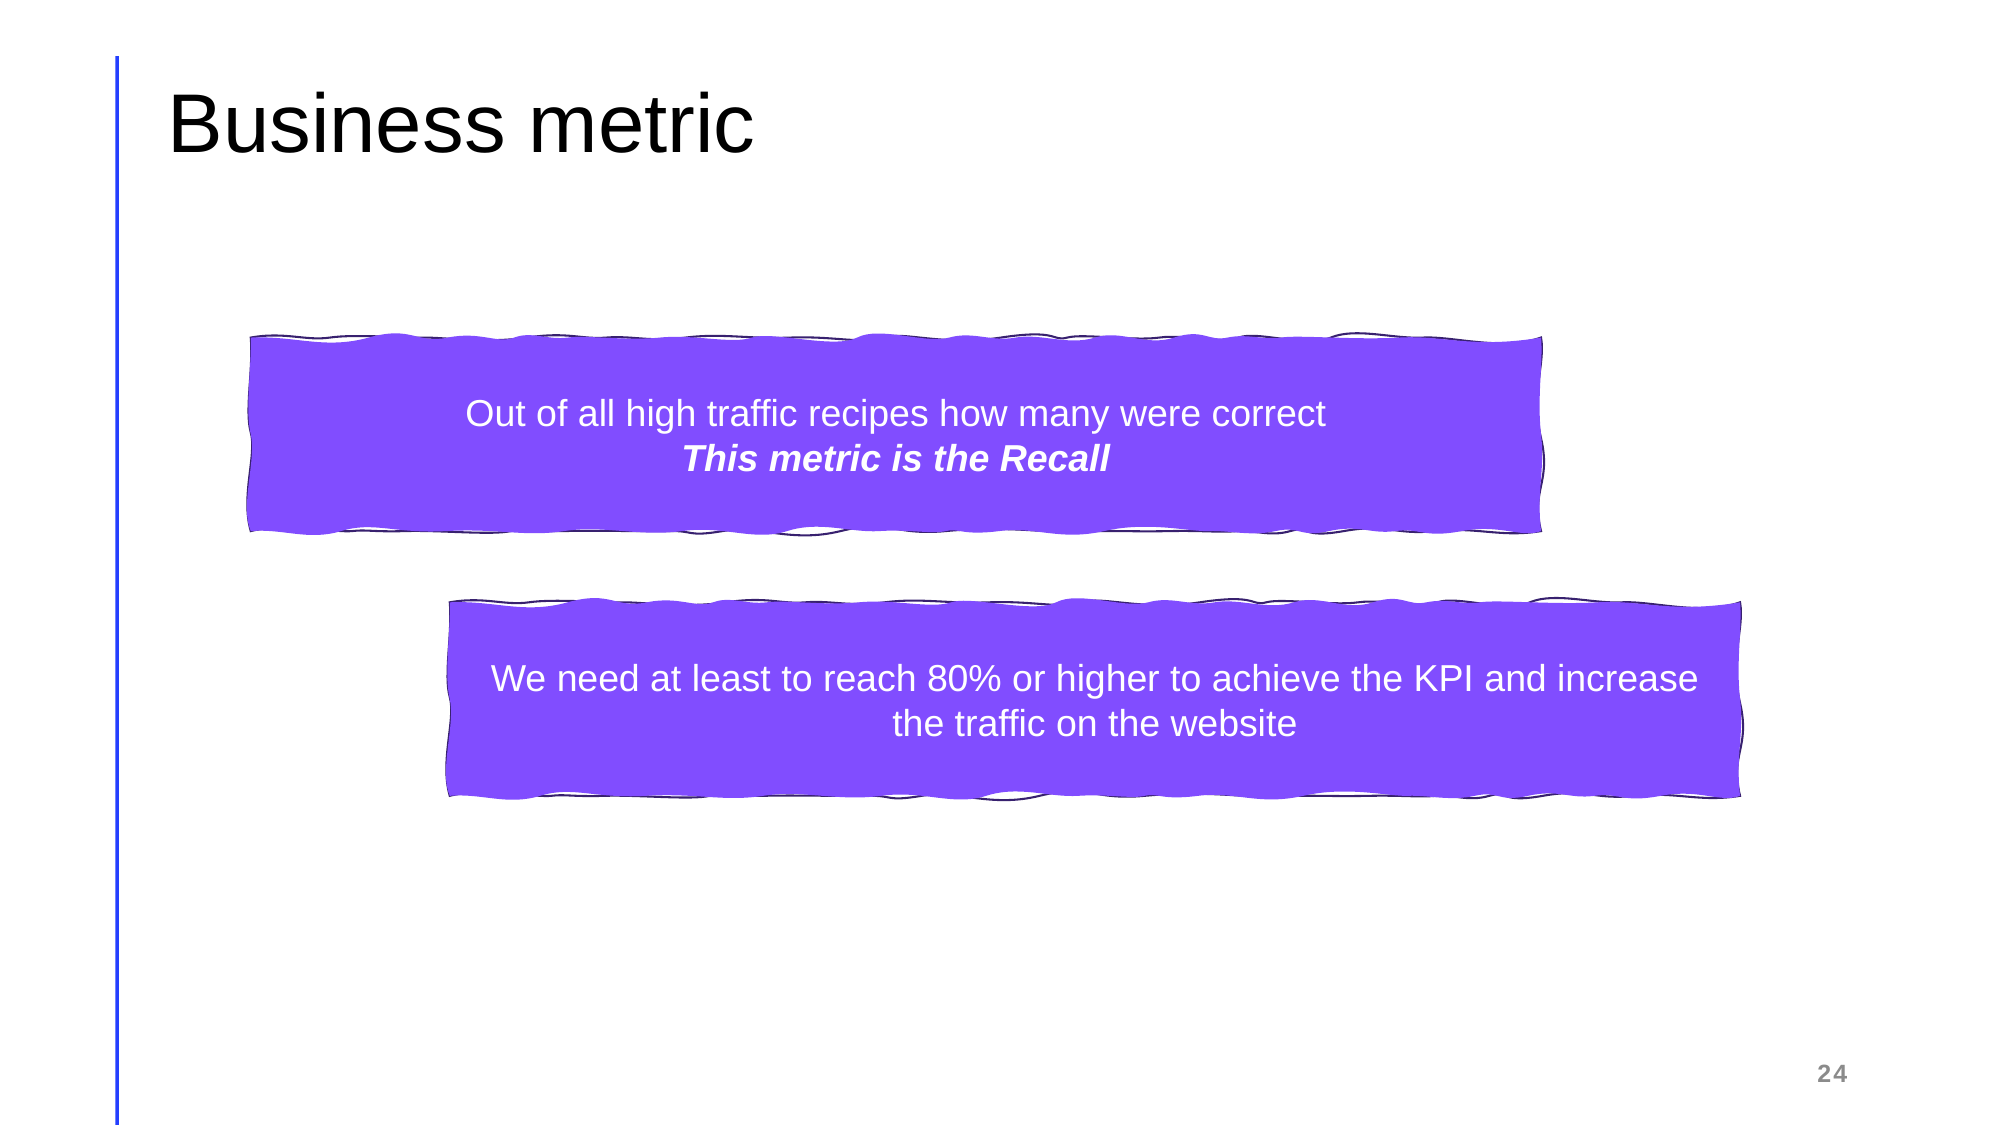

Business metric
Out of all high traffic recipes how many were correct
This metric is the Recall
We need at least to reach 80% or higher to achieve the KPI and increase the traffic on the website
24